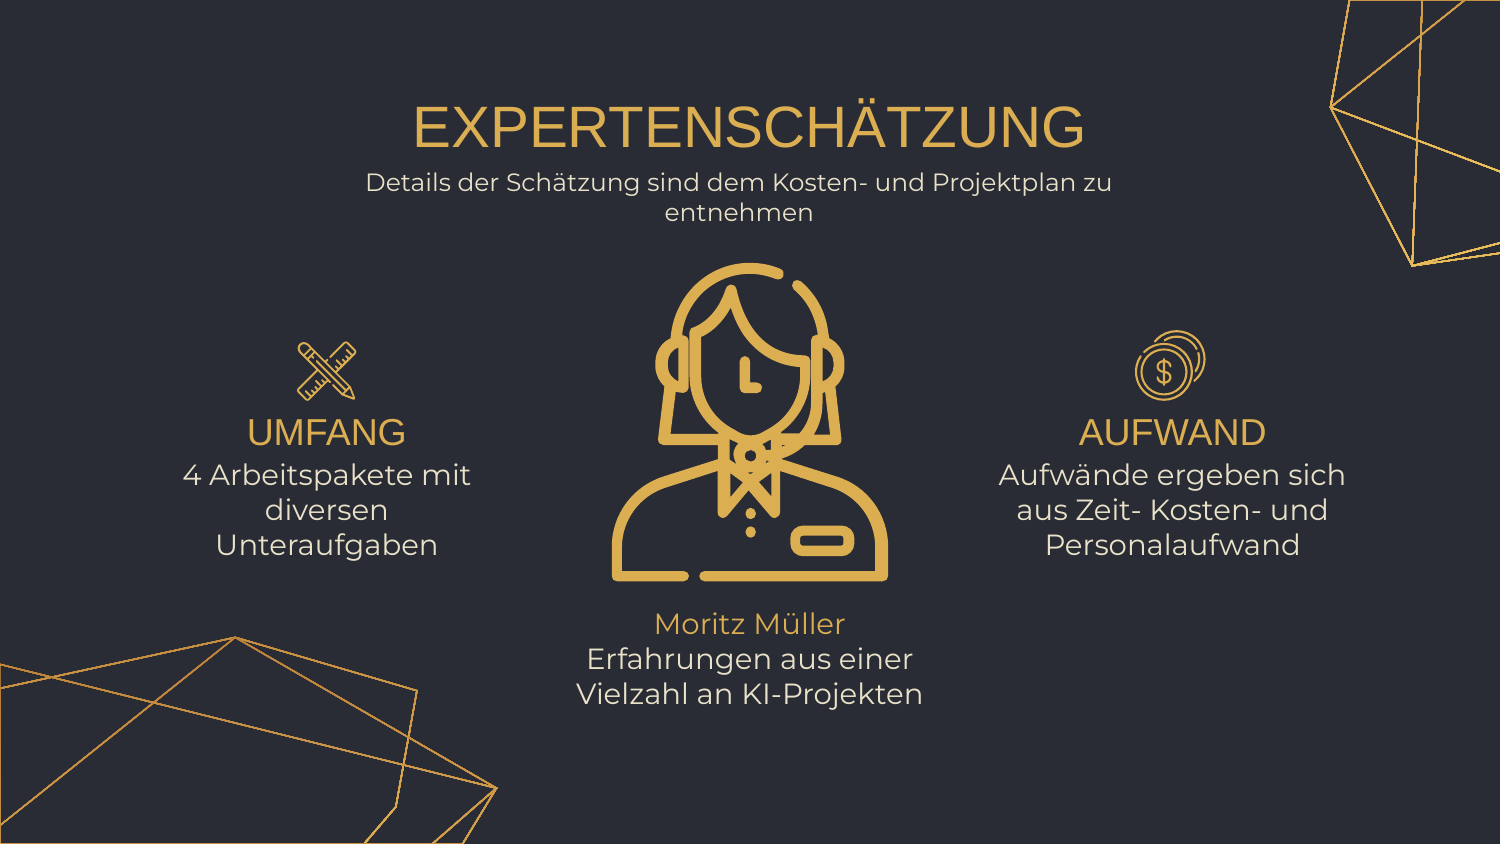

# EXPERTENSCHÄTZUNG
Details der Schätzung sind dem Kosten- und Projektplan zu entnehmen

UMFANG
AUFWAND
4 Arbeitspakete mit diversen Unteraufgaben
Aufwände ergeben sich aus Zeit- Kosten- und Personalaufwand
Moritz Müller
Erfahrungen aus einer Vielzahl an KI-Projekten